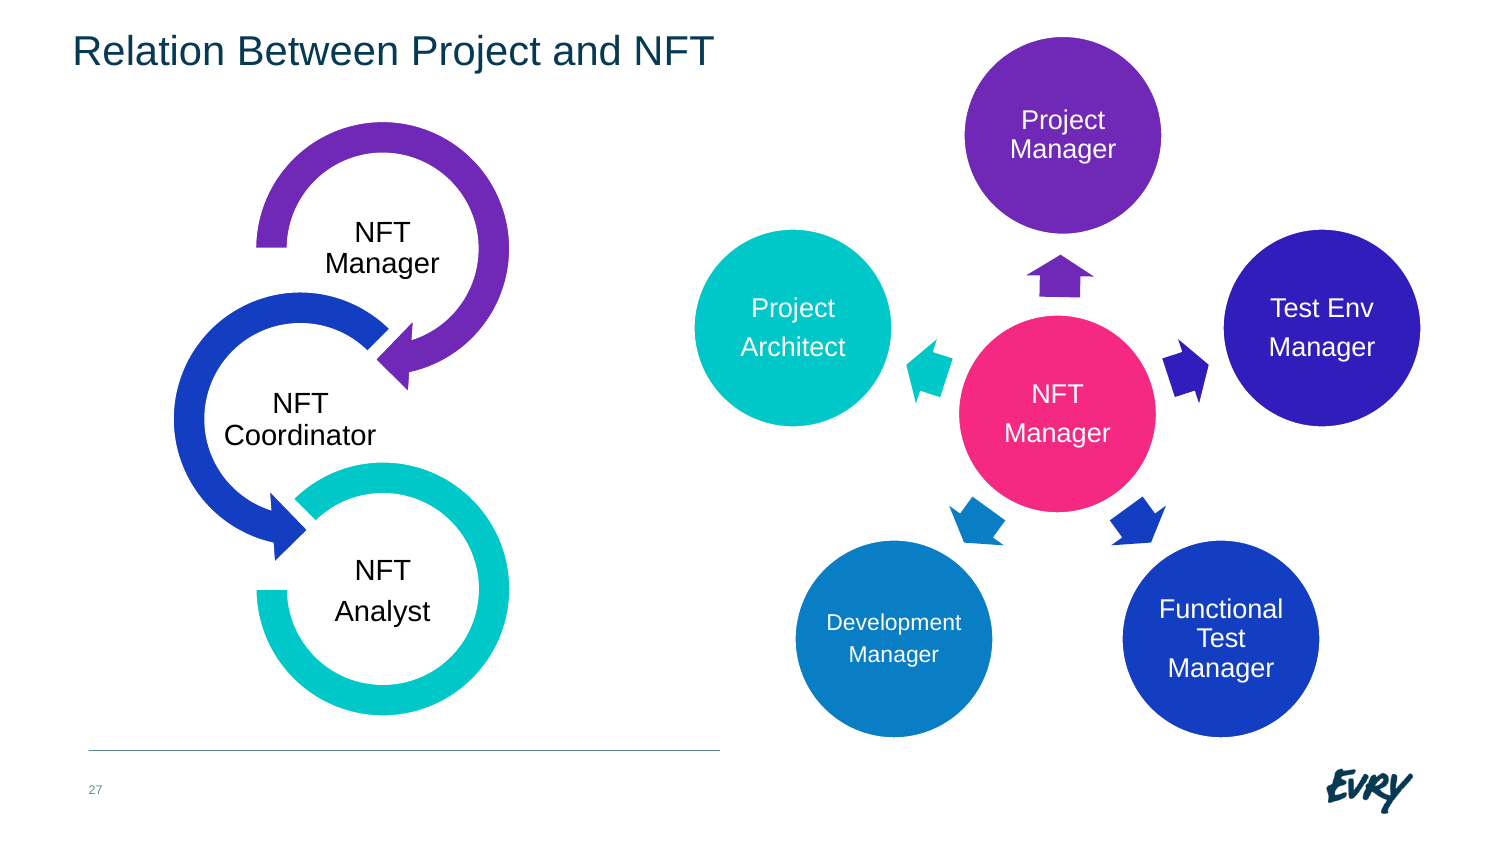

# Relation Between Project and NFT
NFT
Manager

Project Manager

Test Env
Manager

Functional Test Manager

Development
Manager

Project
Architect
NFT Manager
NFT Coordinator
NFT
Analyst
27